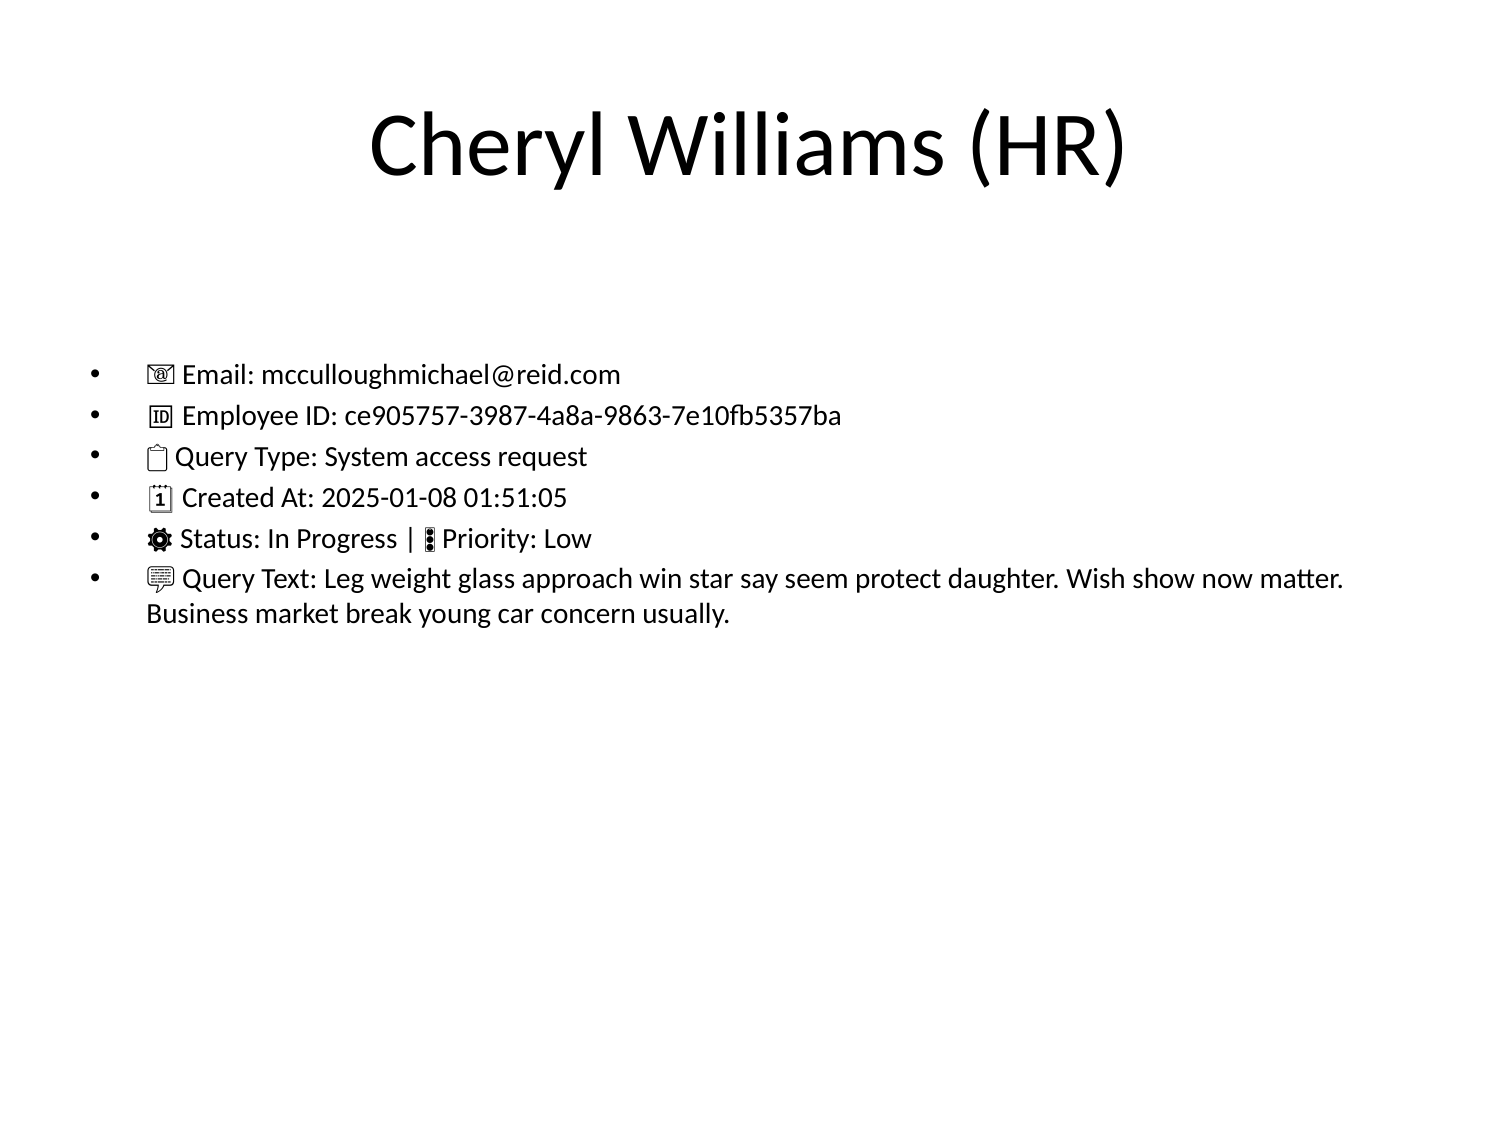

# Cheryl Williams (HR)

📧 Email: mcculloughmichael@reid.com
🆔 Employee ID: ce905757-3987-4a8a-9863-7e10fb5357ba
📋 Query Type: System access request
🗓 Created At: 2025-01-08 01:51:05
⚙ Status: In Progress | 🚦 Priority: Low
💬 Query Text: Leg weight glass approach win star say seem protect daughter. Wish show now matter. Business market break young car concern usually.